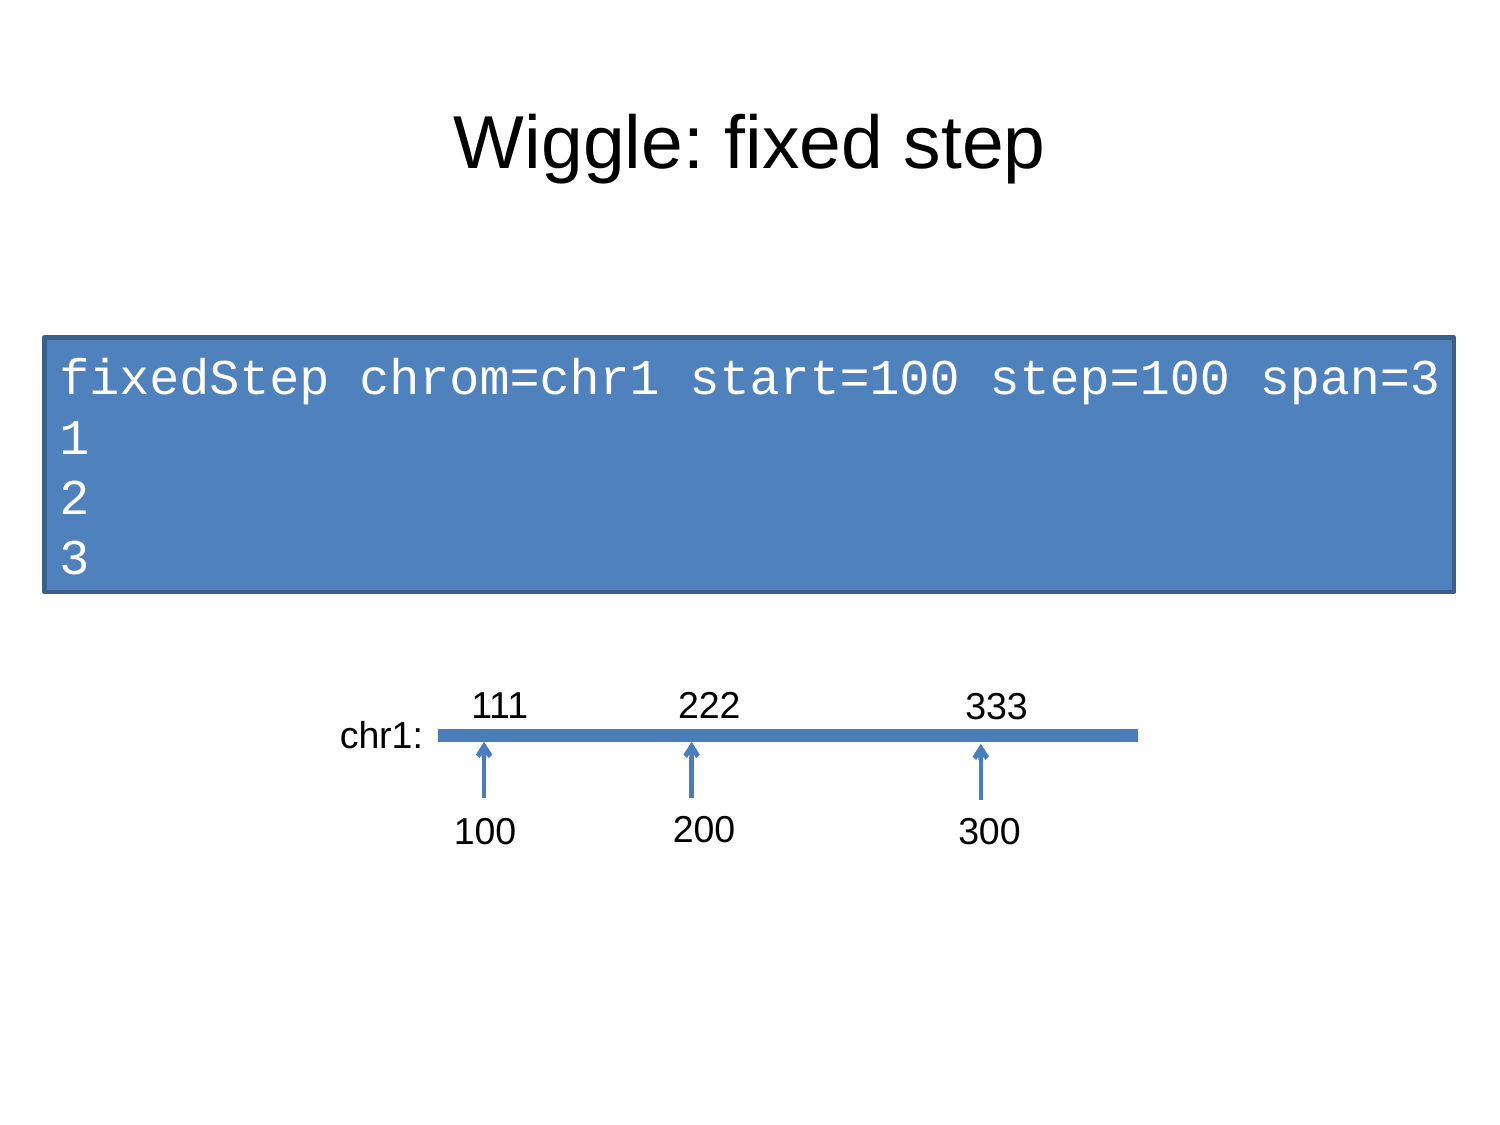

# Wiggle: fixed step
fixedStep chrom=chr1 start=100 step=100 span=3
1
2
3
111
222
333
chr1:
200
100
300